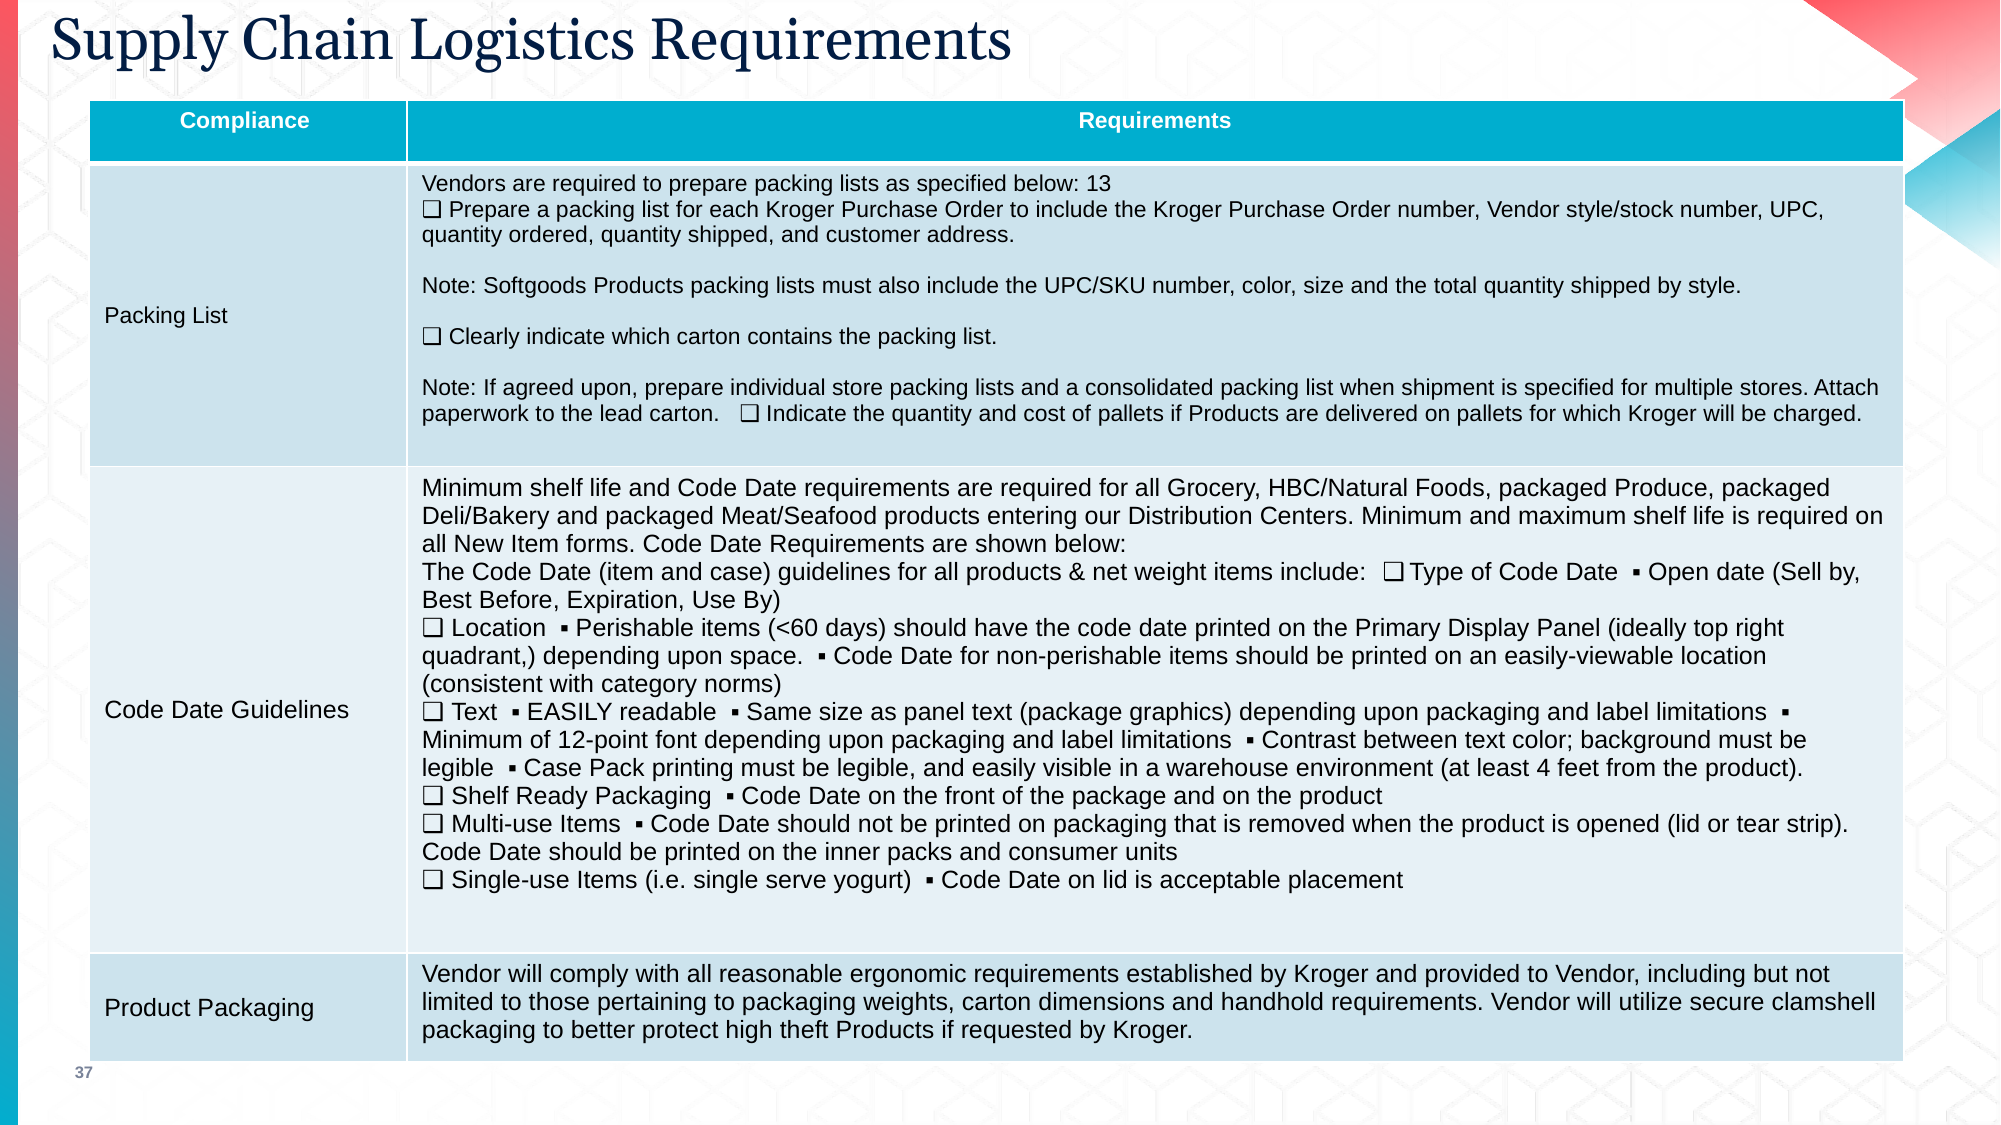

# Supply Chain Logistics Requirements
| Compliance | Requirements |
| --- | --- |
| Packing List | Vendors are required to prepare packing lists as specified below: 13 ❑ Prepare a packing list for each Kroger Purchase Order to include the Kroger Purchase Order number, Vendor style/stock number, UPC, quantity ordered, quantity shipped, and customer address. Note: Softgoods Products packing lists must also include the UPC/SKU number, color, size and the total quantity shipped by style. ❑ Clearly indicate which carton contains the packing list. Note: If agreed upon, prepare individual store packing lists and a consolidated packing list when shipment is specified for multiple stores. Attach paperwork to the lead carton. ❑ Indicate the quantity and cost of pallets if Products are delivered on pallets for which Kroger will be charged. |
| Code Date Guidelines | Minimum shelf life and Code Date requirements are required for all Grocery, HBC/Natural Foods, packaged Produce, packaged Deli/Bakery and packaged Meat/Seafood products entering our Distribution Centers. Minimum and maximum shelf life is required on all New Item forms. Code Date Requirements are shown below: The Code Date (item and case) guidelines for all products & net weight items include: ❑ Type of Code Date ▪ Open date (Sell by, Best Before, Expiration, Use By) ❑ Location ▪ Perishable items (<60 days) should have the code date printed on the Primary Display Panel (ideally top right quadrant,) depending upon space. ▪ Code Date for non-perishable items should be printed on an easily-viewable location (consistent with category norms) ❑ Text ▪ EASILY readable ▪ Same size as panel text (package graphics) depending upon packaging and label limitations ▪ Minimum of 12-point font depending upon packaging and label limitations ▪ Contrast between text color; background must be legible ▪ Case Pack printing must be legible, and easily visible in a warehouse environment (at least 4 feet from the product). ❑ Shelf Ready Packaging ▪ Code Date on the front of the package and on the product ❑ Multi-use Items ▪ Code Date should not be printed on packaging that is removed when the product is opened (lid or tear strip). Code Date should be printed on the inner packs and consumer units ❑ Single-use Items (i.e. single serve yogurt) ▪ Code Date on lid is acceptable placement |
| Product Packaging | Vendor will comply with all reasonable ergonomic requirements established by Kroger and provided to Vendor, including but not limited to those pertaining to packaging weights, carton dimensions and handhold requirements. Vendor will utilize secure clamshell packaging to better protect high theft Products if requested by Kroger. |